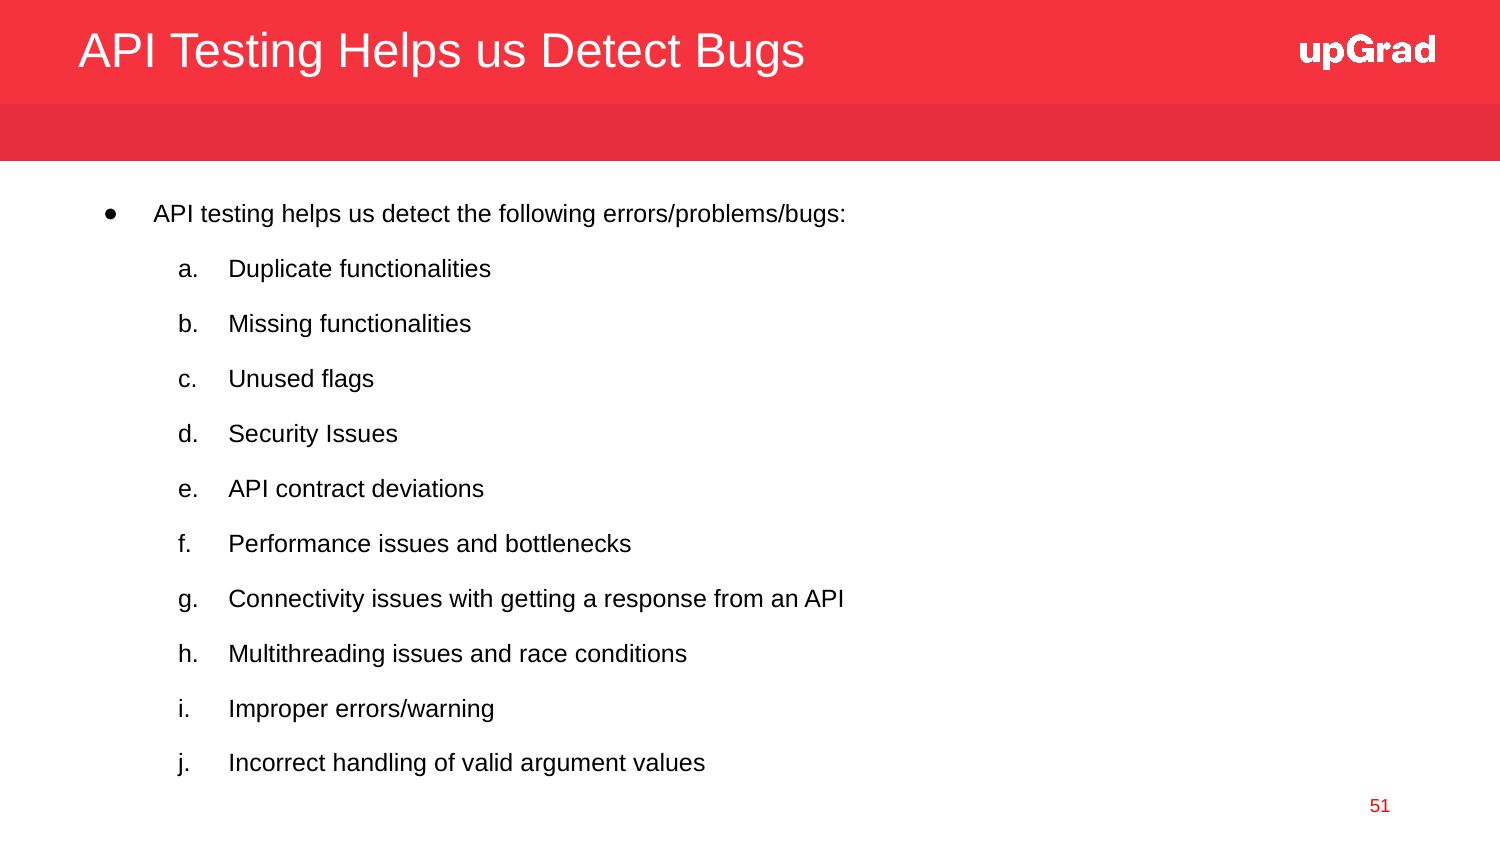

API Testing Helps us Detect Bugs

API testing helps us detect the following errors/problems/bugs:
Duplicate functionalities
Missing functionalities
Unused flags
Security Issues
API contract deviations
Performance issues and bottlenecks
Connectivity issues with getting a response from an API
Multithreading issues and race conditions
Improper errors/warning
Incorrect handling of valid argument values
51